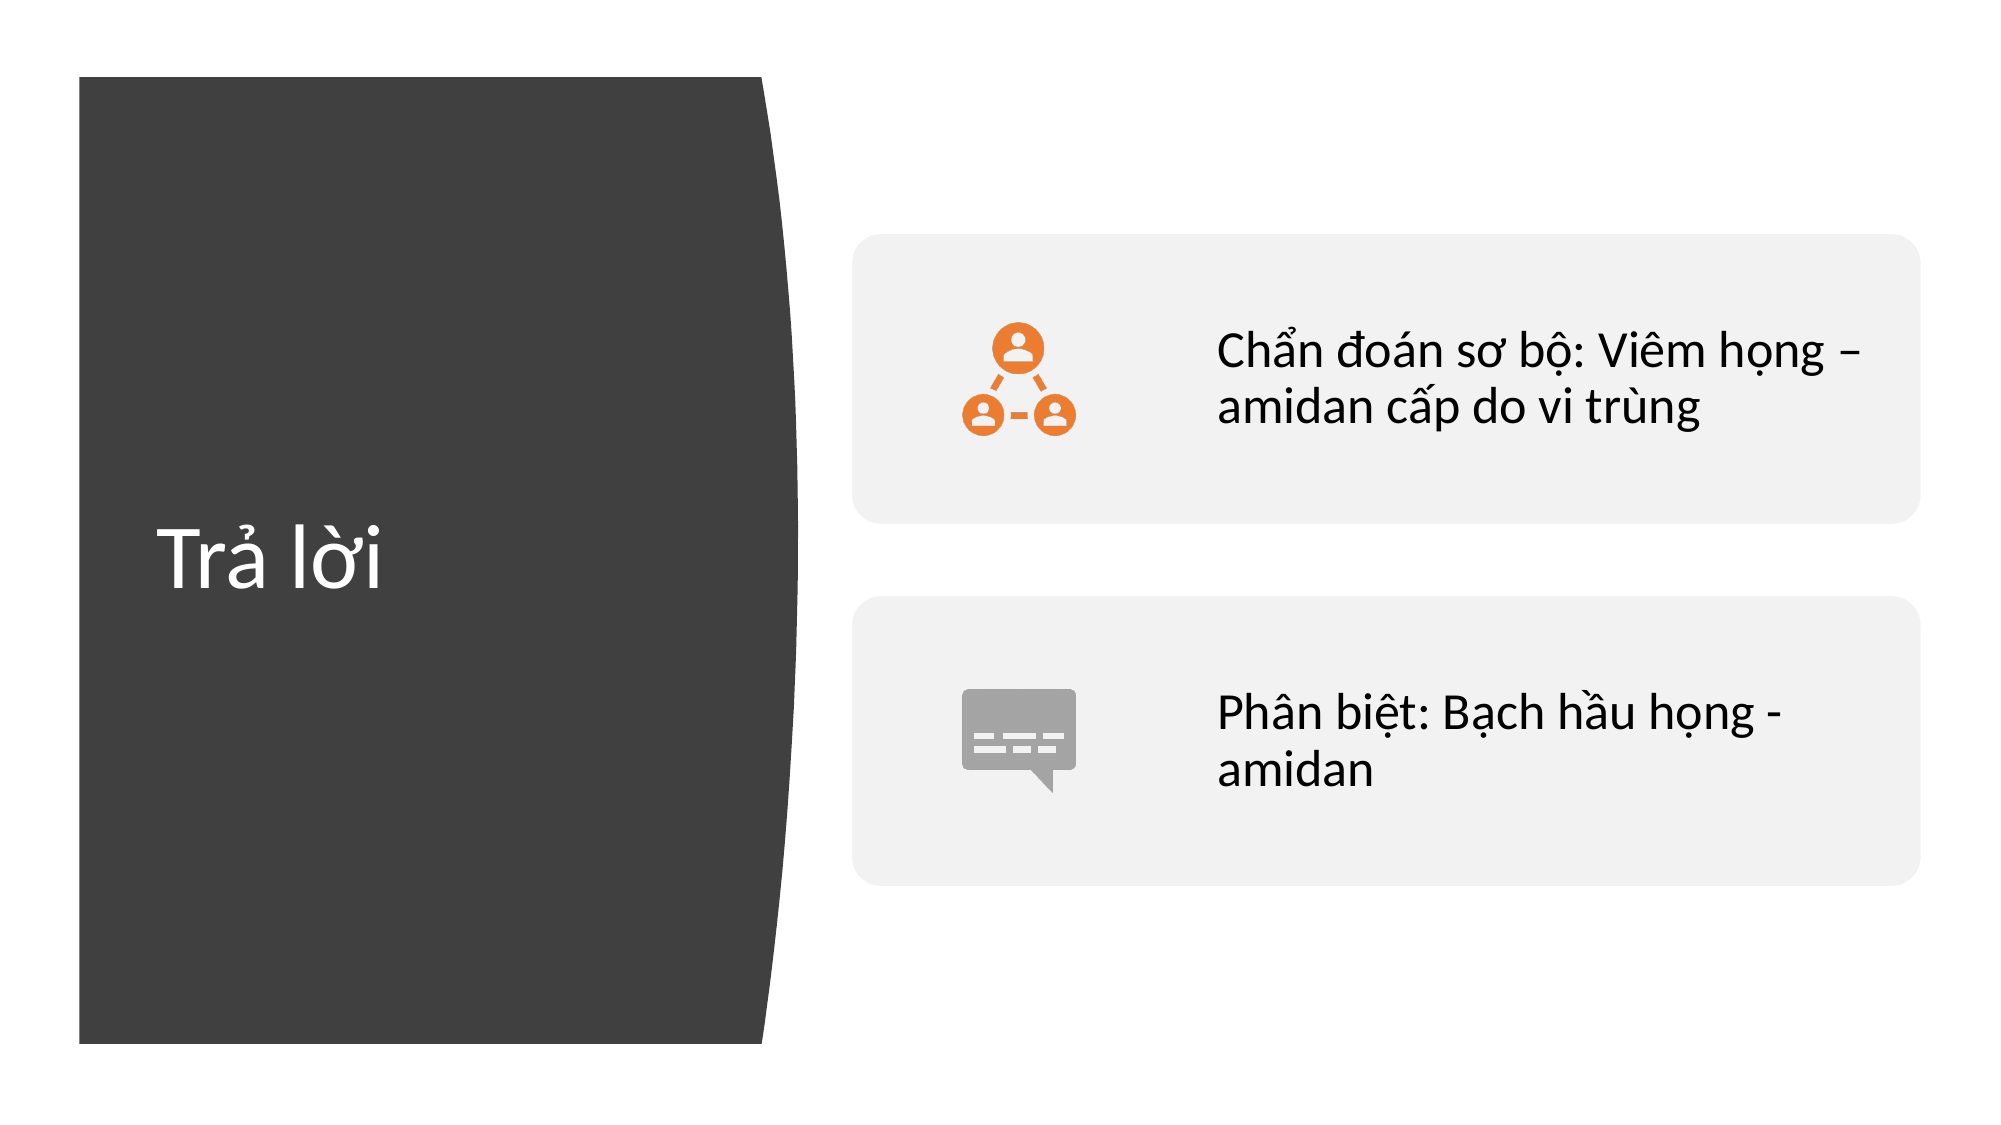

Chẩn đoán sơ bộ: Viêm họng – amidan cấp do vi trùng
Phân biệt: Bạch hầu họng - amidan

# Trả lời